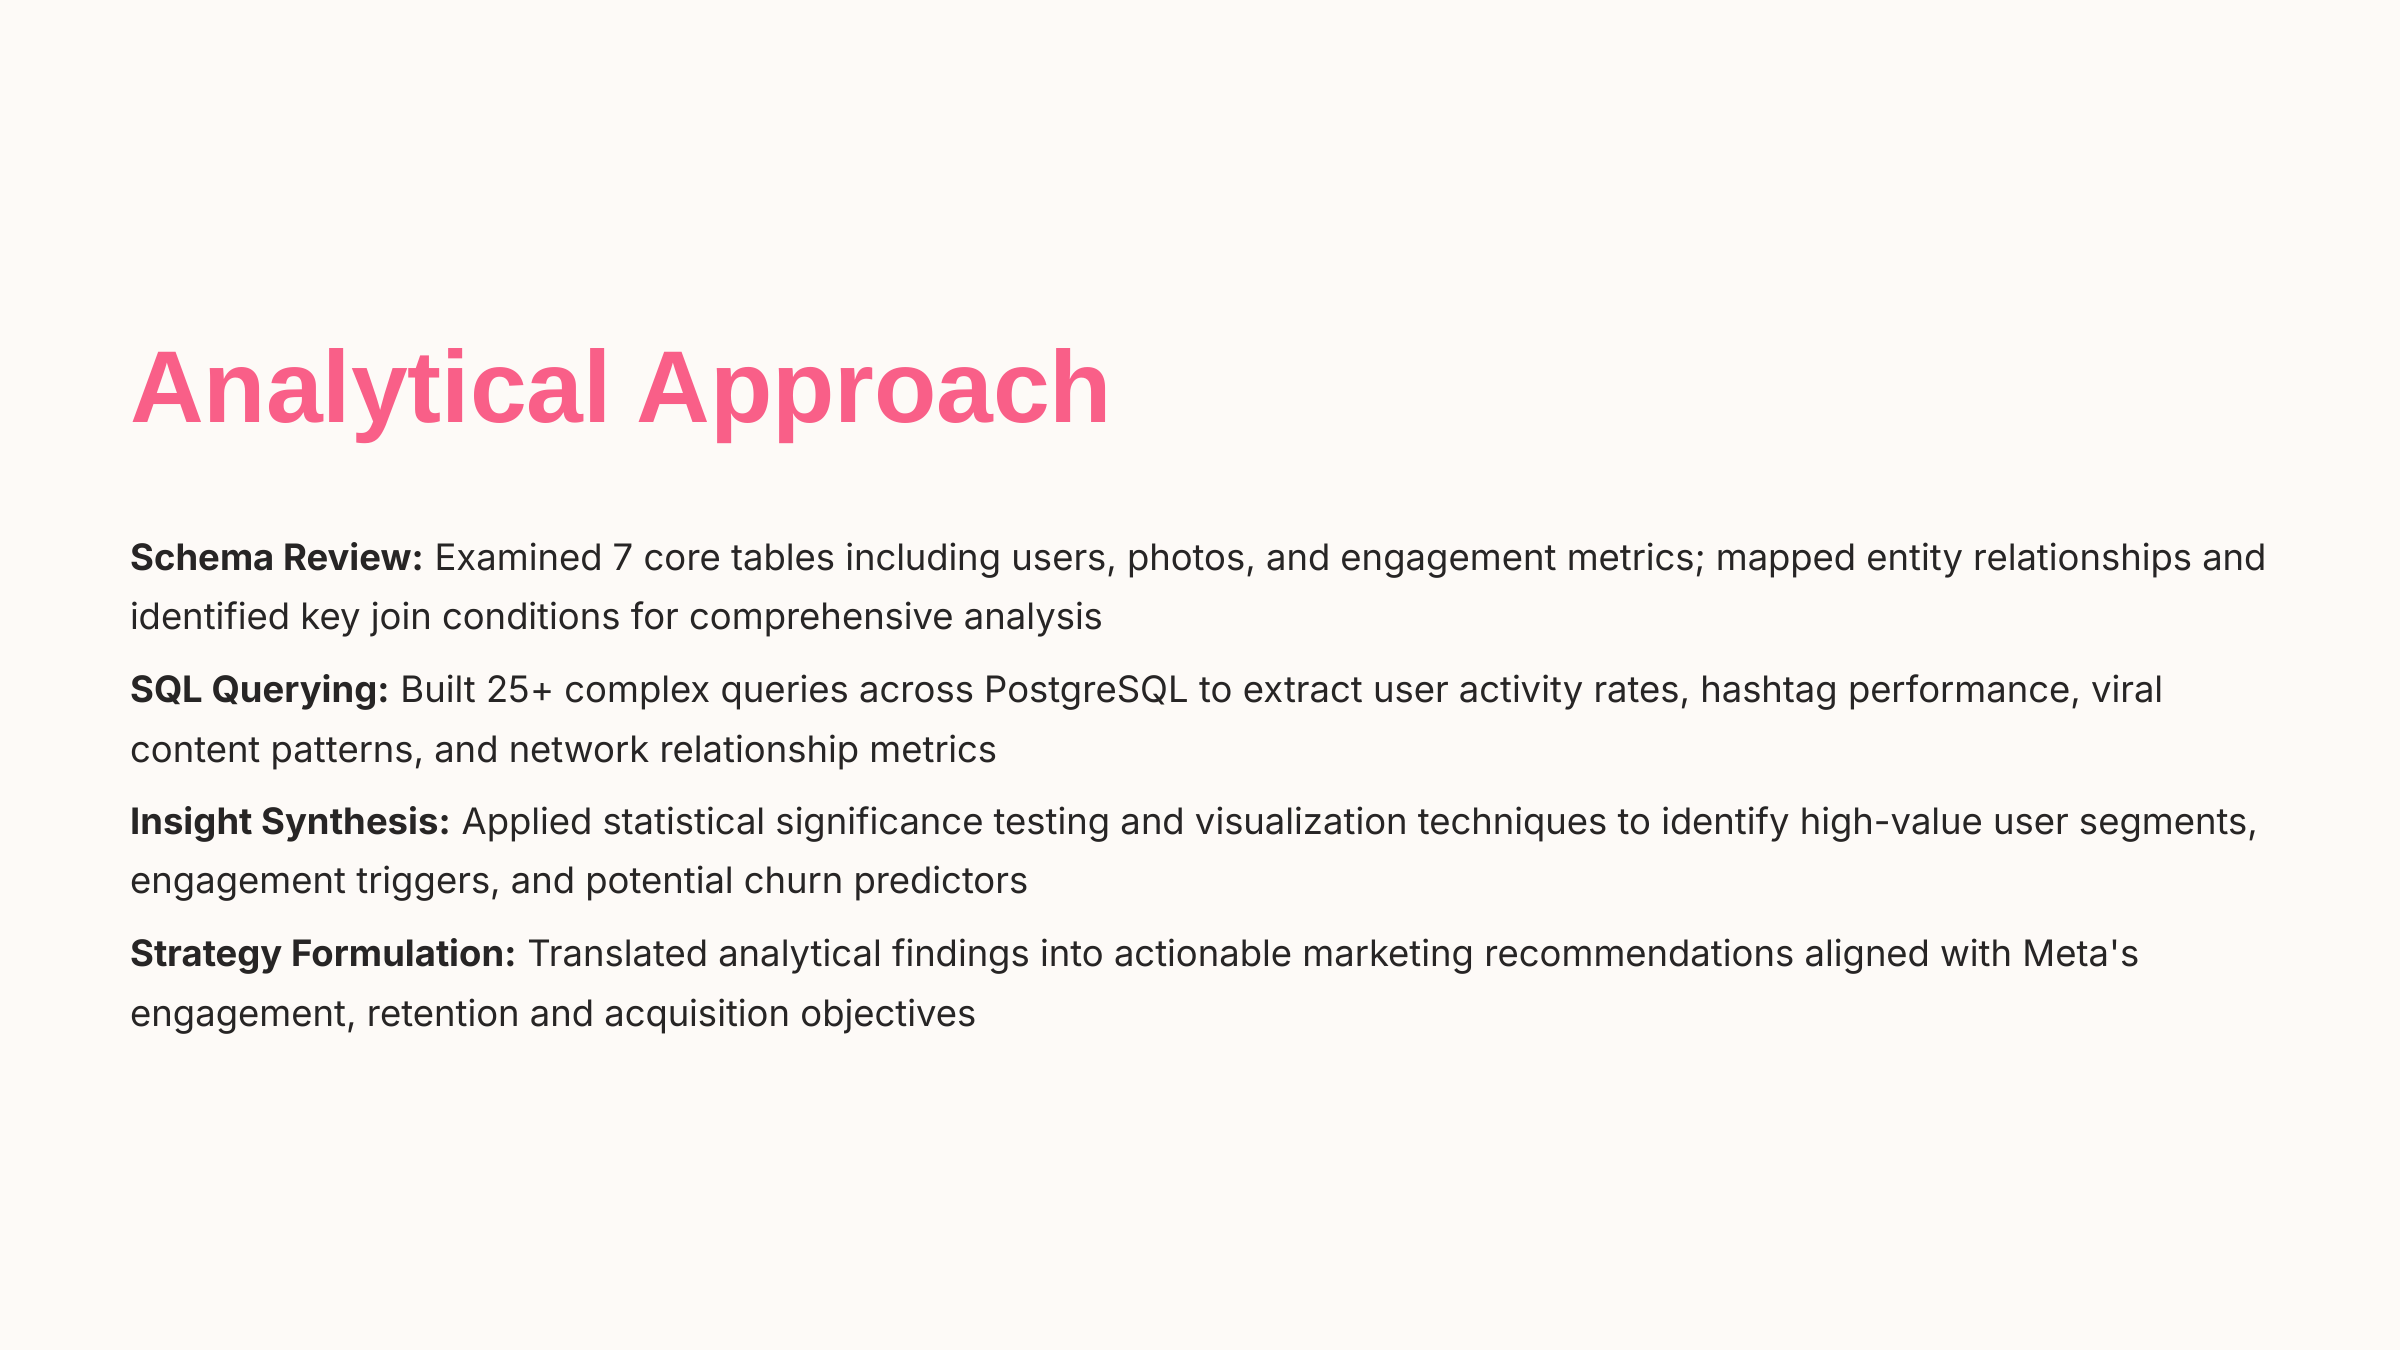

Analytical Approach
Schema Review: Examined 7 core tables including users, photos, and engagement metrics; mapped entity relationships and identified key join conditions for comprehensive analysis
SQL Querying: Built 25+ complex queries across PostgreSQL to extract user activity rates, hashtag performance, viral content patterns, and network relationship metrics
Insight Synthesis: Applied statistical significance testing and visualization techniques to identify high-value user segments, engagement triggers, and potential churn predictors
Strategy Formulation: Translated analytical findings into actionable marketing recommendations aligned with Meta's engagement, retention and acquisition objectives